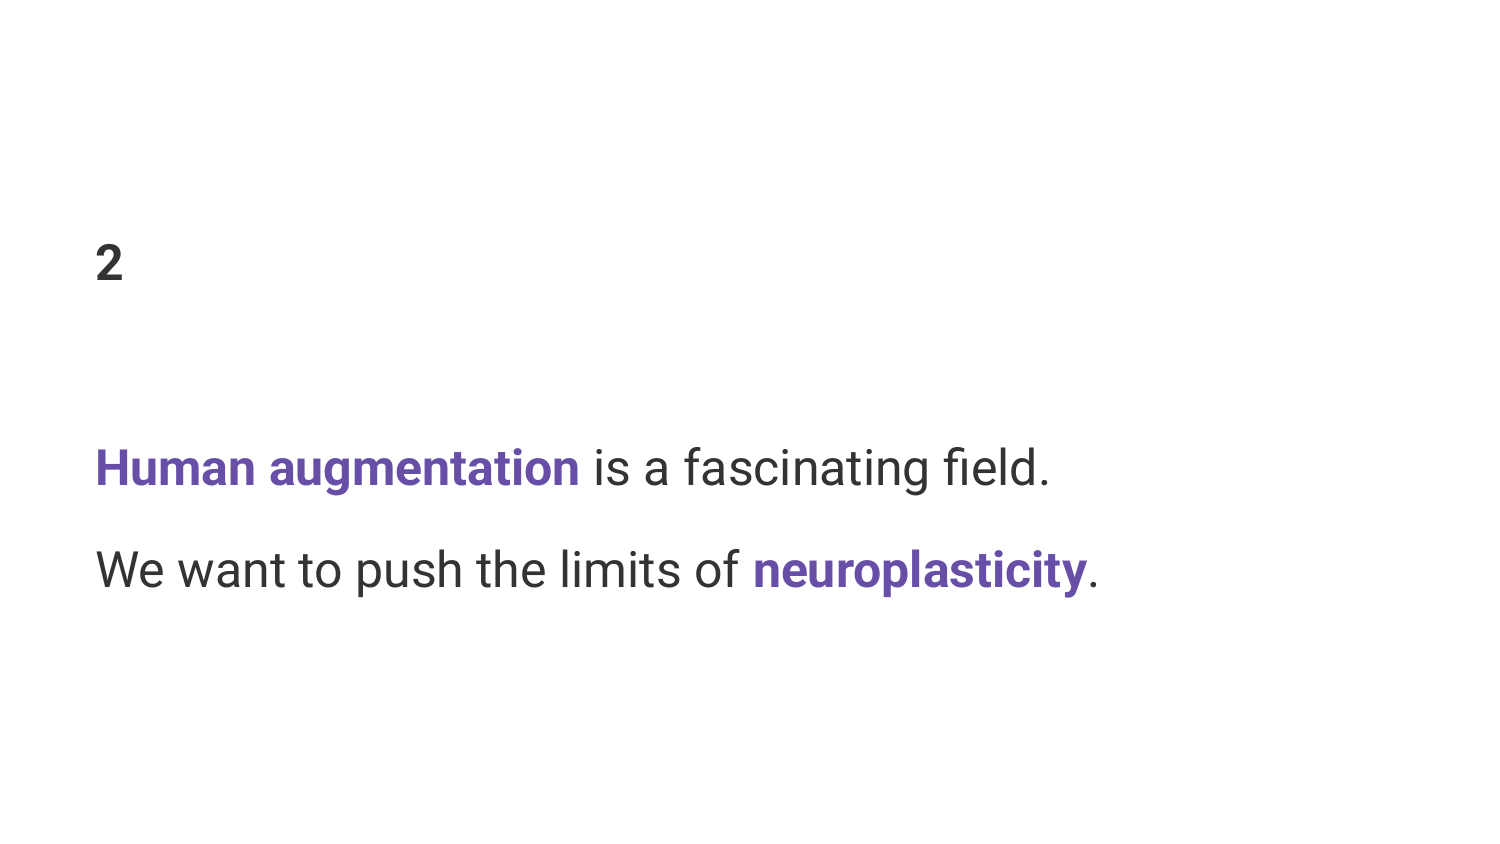

# 2

Human augmentation is a fascinating field.
We want to push the limits of neuroplasticity.